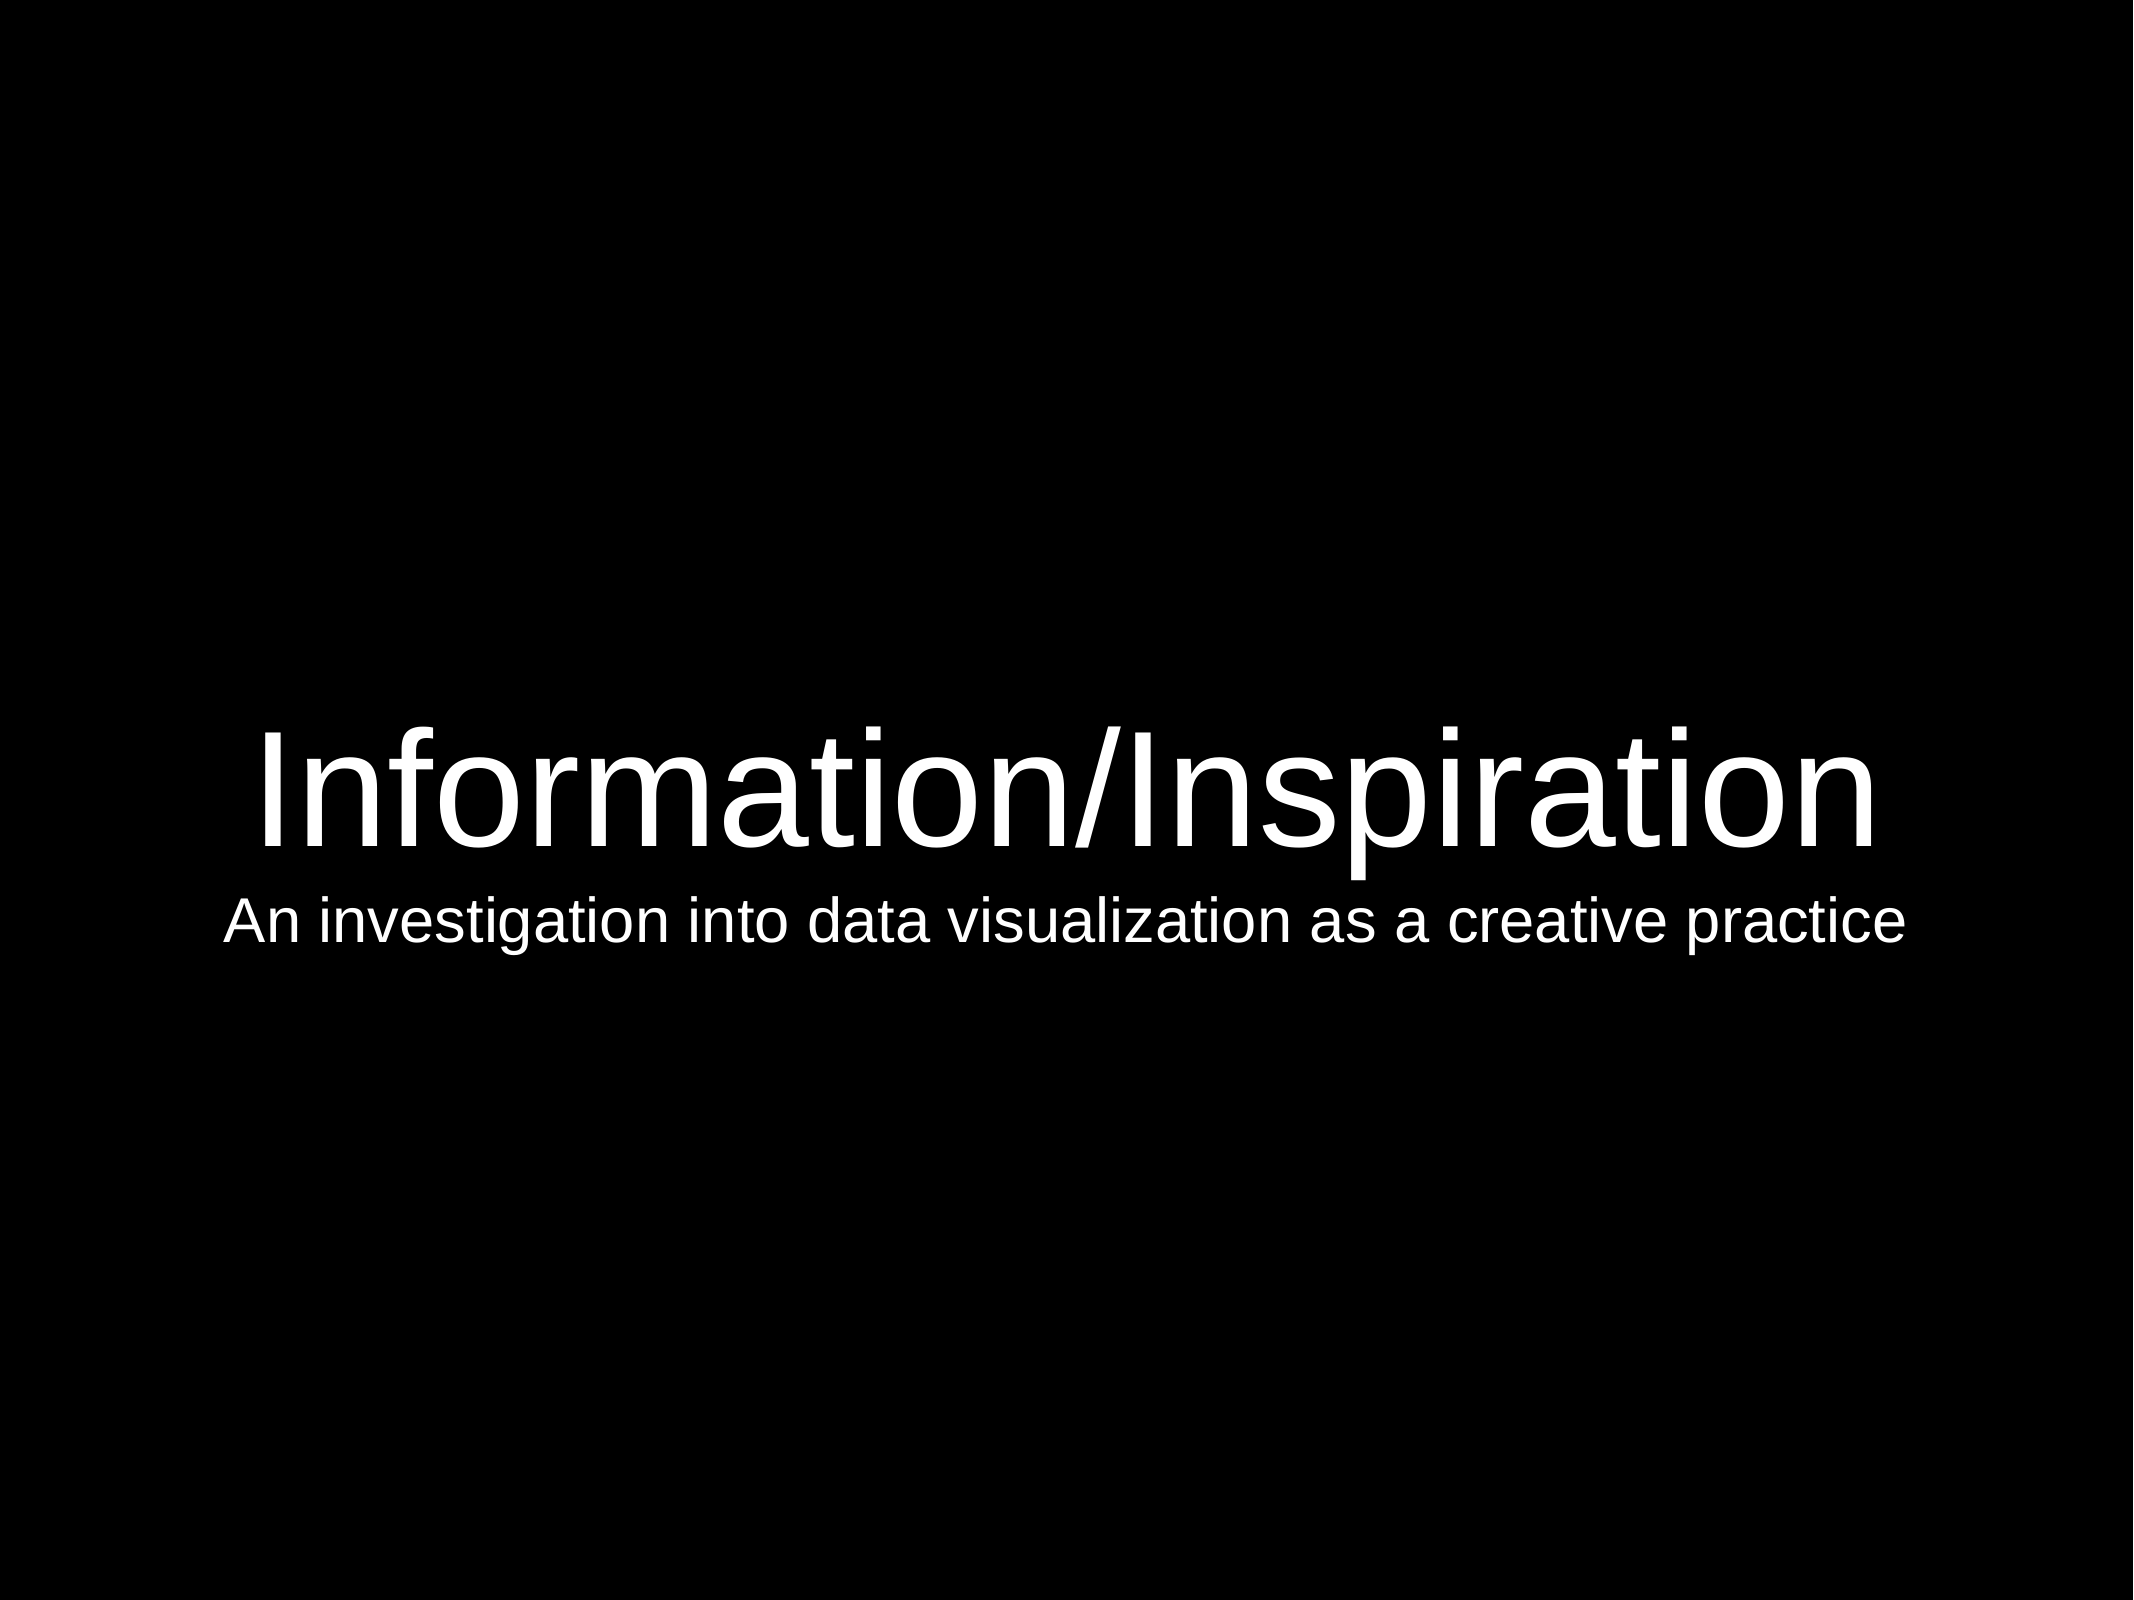

# Information/Inspiration An investigation into data visualization as a creative practice